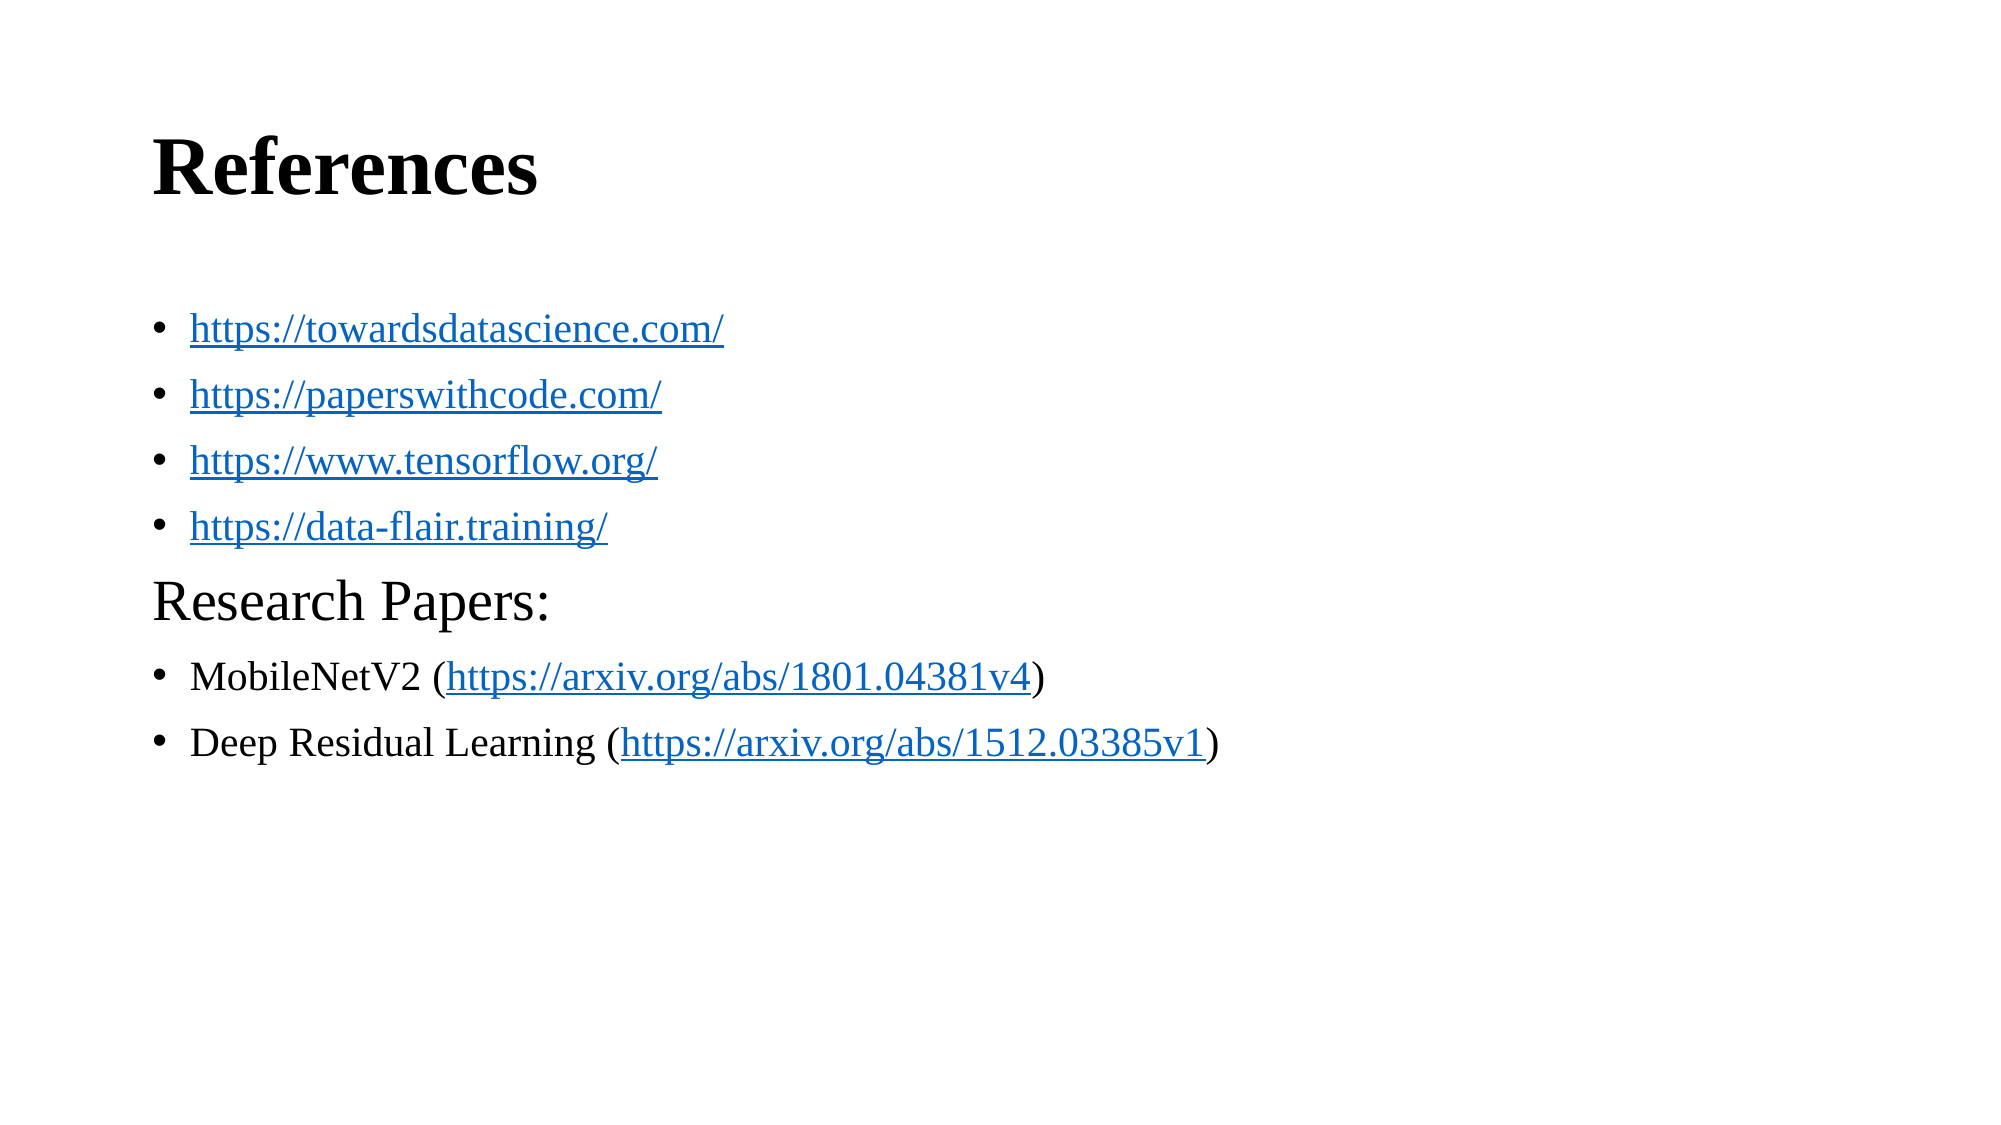

# References
https://towardsdatascience.com/
https://paperswithcode.com/
https://www.tensorflow.org/
https://data-flair.training/
Research Papers:
MobileNetV2 (https://arxiv.org/abs/1801.04381v4)
Deep Residual Learning (https://arxiv.org/abs/1512.03385v1)